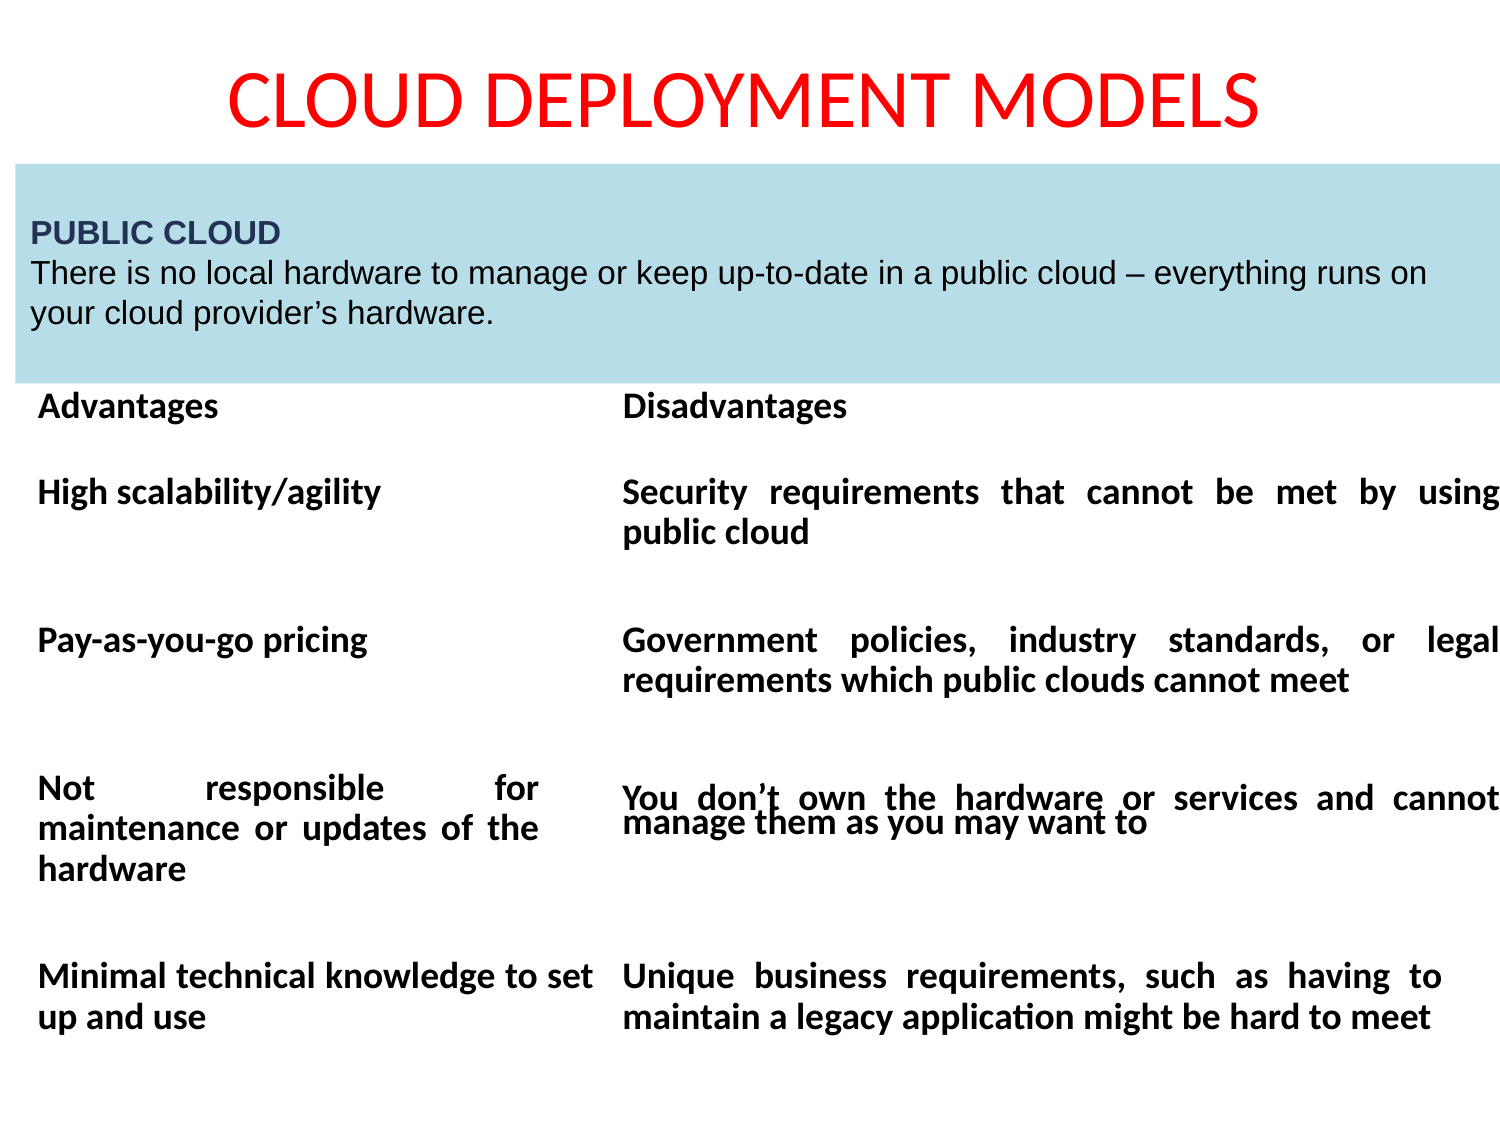

# CLOUD DEPLOYMENT MODELS
PUBLIC CLOUD
There is no local hardware to manage or keep up-to-date in a public cloud – everything runs on your cloud provider’s hardware.

| Advantages | Disadvantages |
| --- | --- |
| High scalability/agility | Security requirements that cannot be met by using public cloud |
| Pay-as-you-go pricing | Government policies, industry standards, or legal requirements which public clouds cannot meet |
| Not responsible for maintenance or updates of the hardware | You don’t own the hardware or services and cannot manage them as you may want to |
| Minimal technical knowledge to set up and use | Unique business requirements, such as having to maintain a legacy application might be hard to meet |